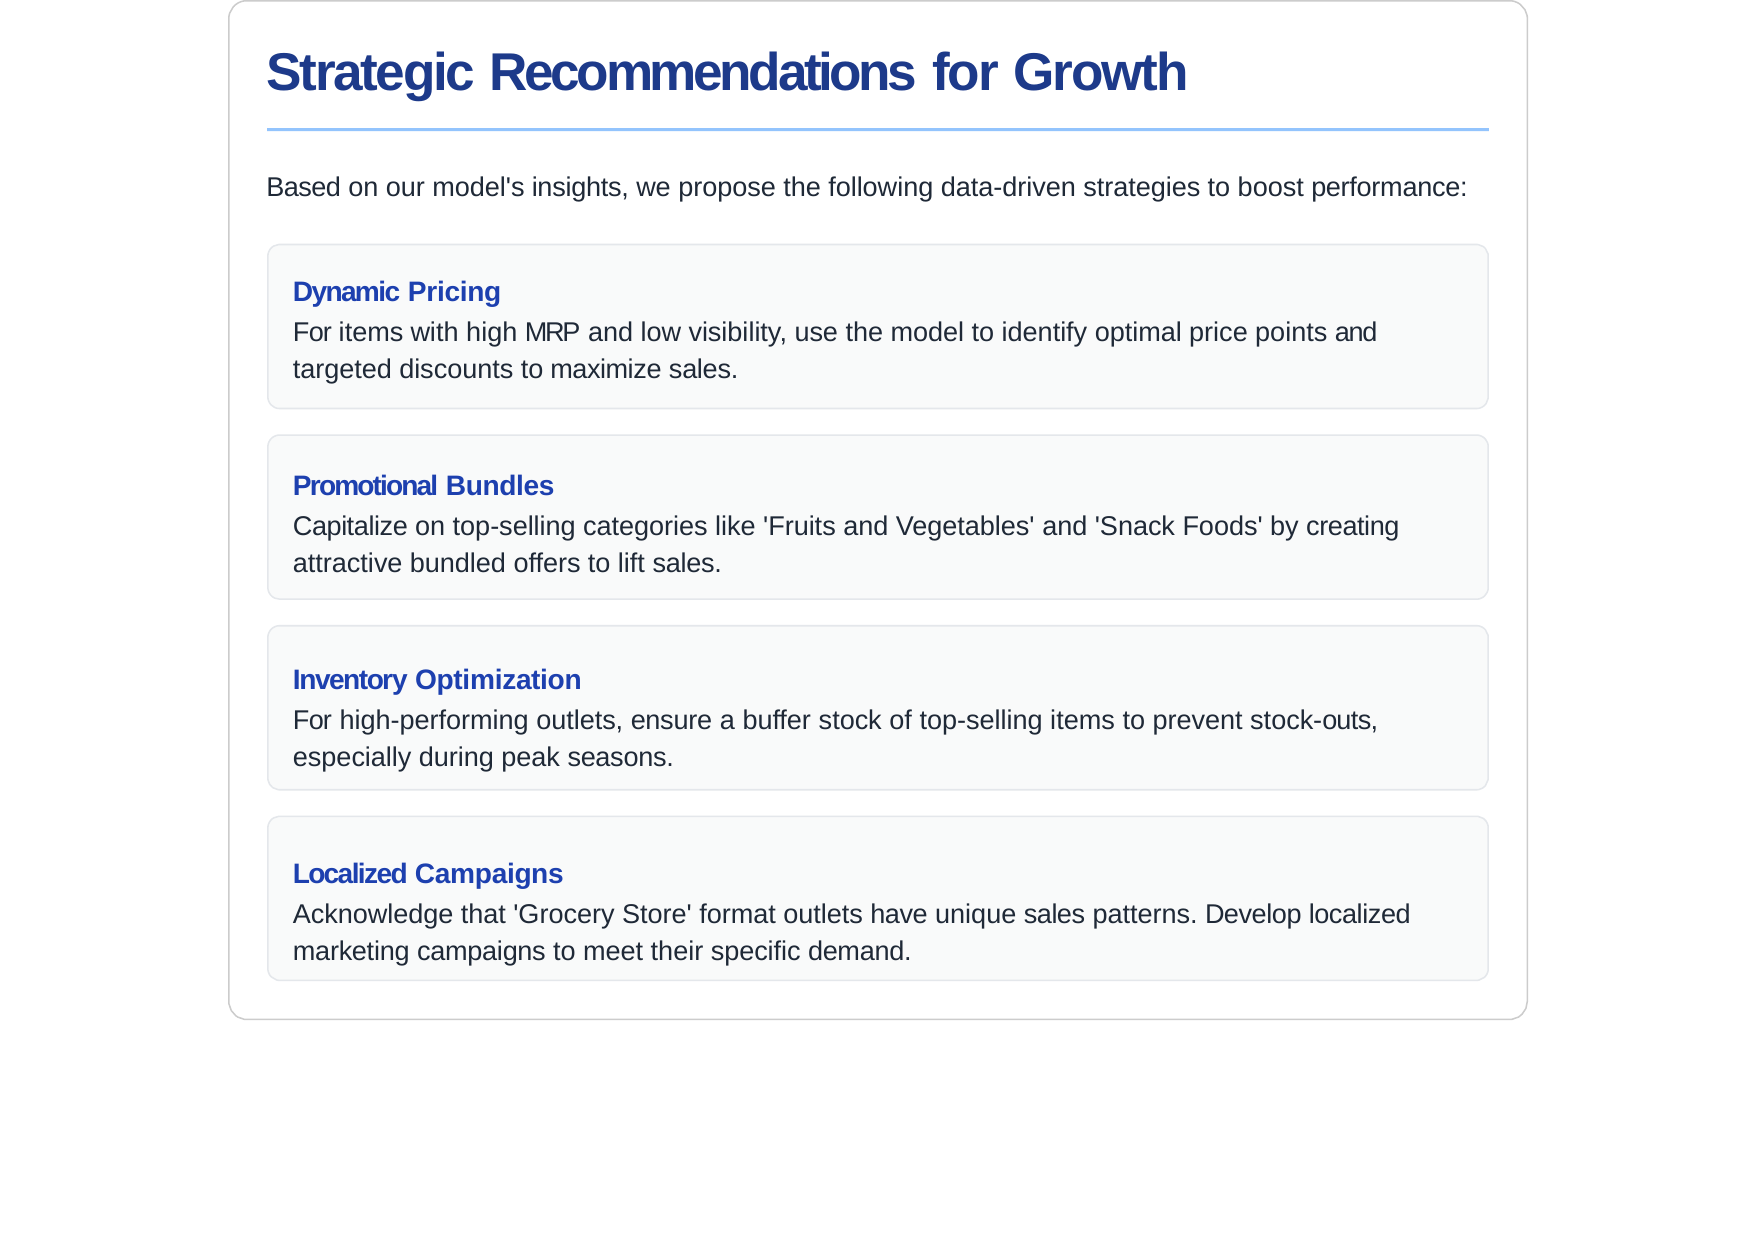

# Strategic Recommendations for Growth
Based on our model's insights, we propose the following data-driven strategies to boost performance:

Dynamic Pricing
For items with high MRP and low visibility, use the model to identify optimal price points and targeted discounts to maximize sales.

Promotional Bundles
Capitalize on top-selling categories like 'Fruits and Vegetables' and 'Snack Foods' by creating attractive bundled offers to lift sales.

Inventory Optimization
For high-performing outlets, ensure a buffer stock of top-selling items to prevent stock-outs, especially during peak seasons.

Localized Campaigns
Acknowledge that 'Grocery Store' format outlets have unique sales patterns. Develop localized marketing campaigns to meet their specific demand.